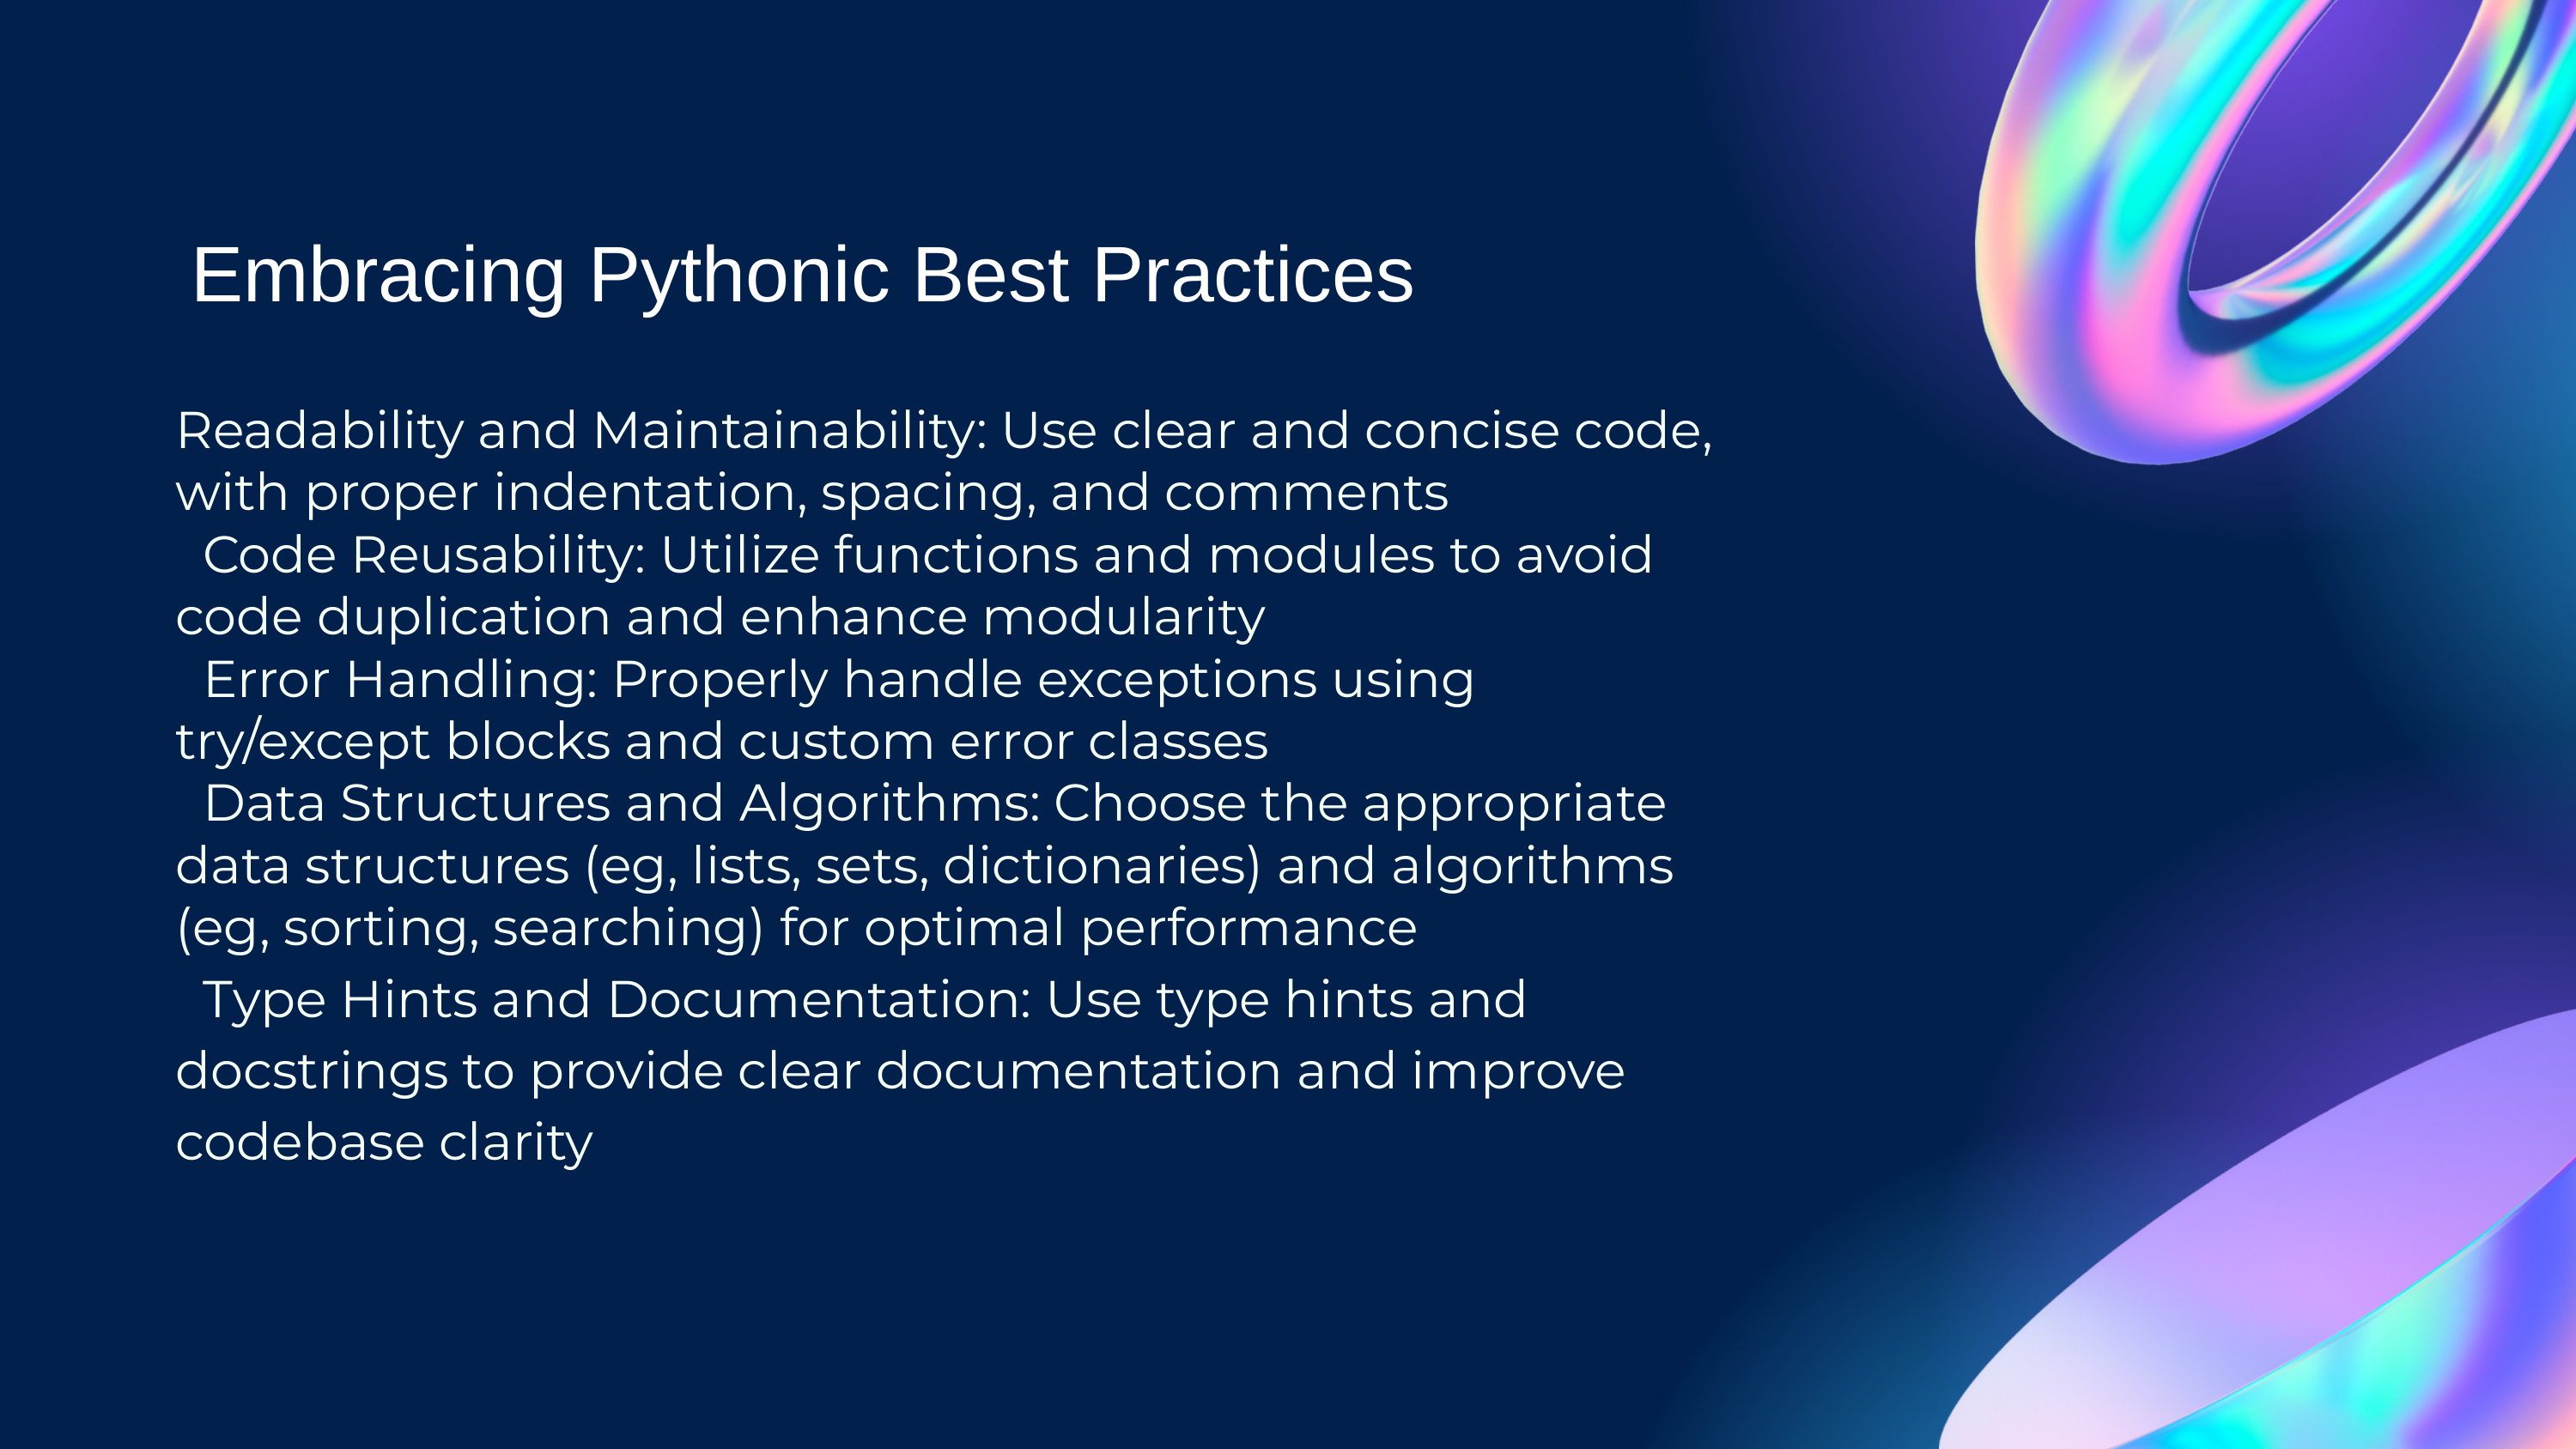

Embracing Pythonic Best Practices
Readability and Maintainability: Use clear and concise code, with proper indentation, spacing, and comments
  Code Reusability: Utilize functions and modules to avoid code duplication and enhance modularity
  Error Handling: Properly handle exceptions using try/except blocks and custom error classes
  Data Structures and Algorithms: Choose the appropriate data structures (eg, lists, sets, dictionaries) and algorithms (eg, sorting, searching) for optimal performance
  Type Hints and Documentation: Use type hints and docstrings to provide clear documentation and improve codebase clarity